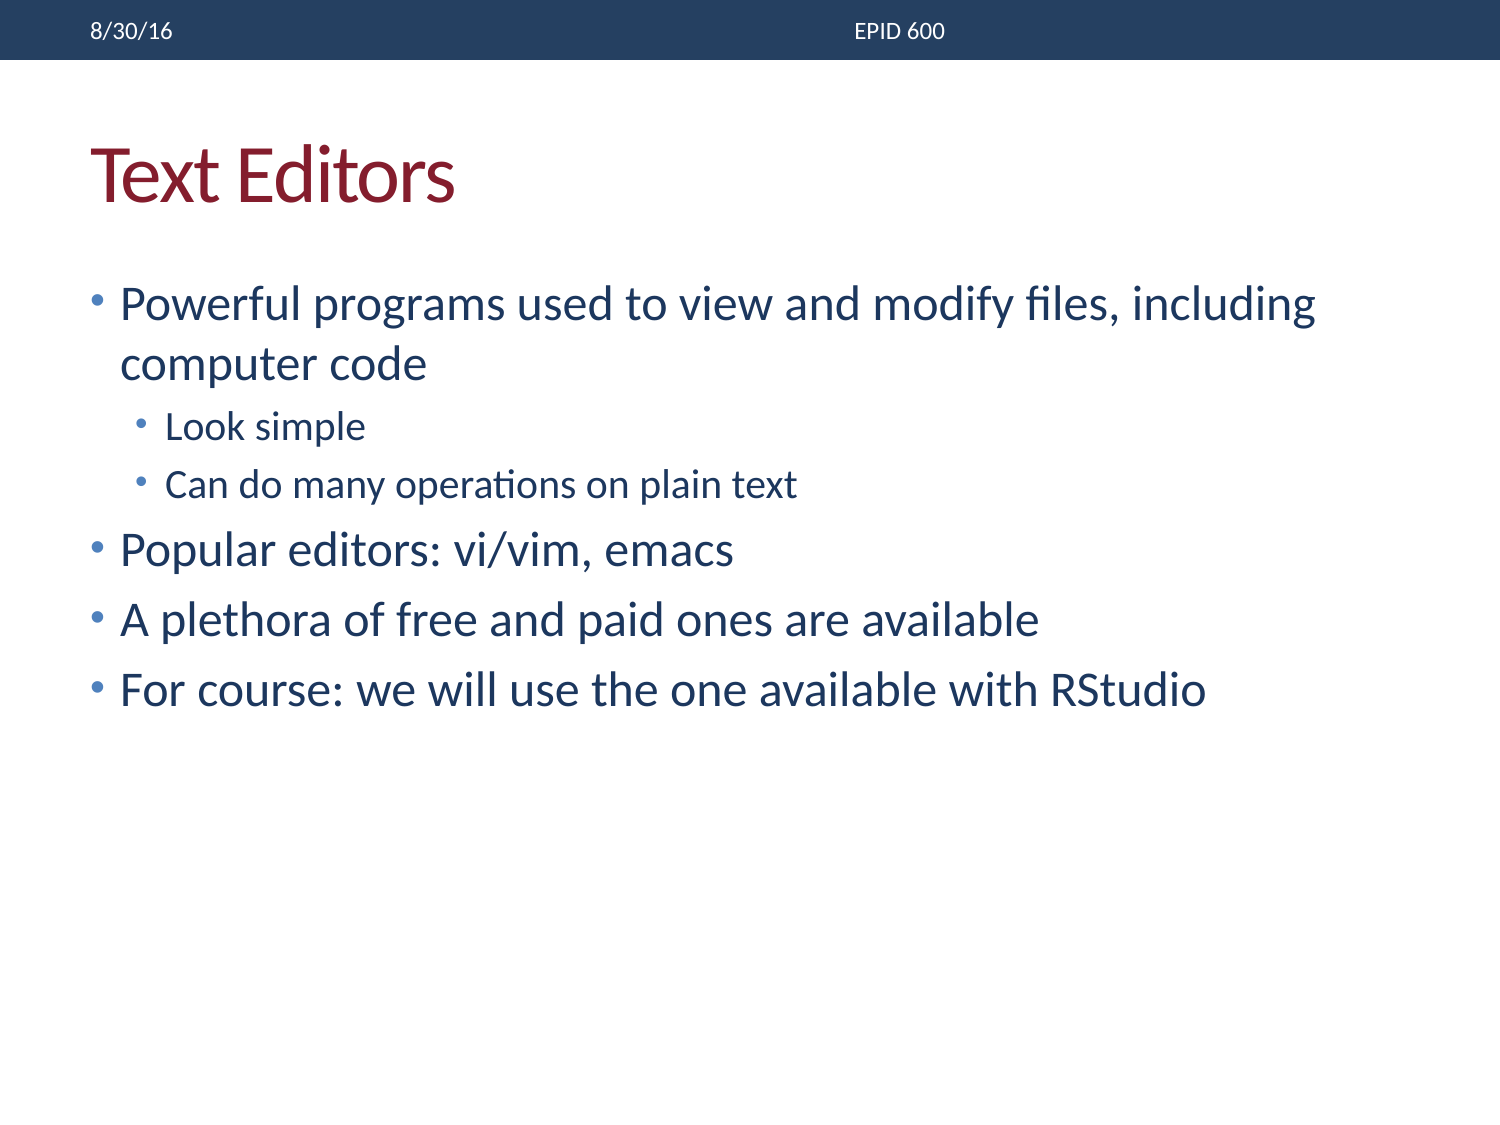

8/30/16
EPID 600
# Text Editors
Powerful programs used to view and modify files, including computer code
Look simple
Can do many operations on plain text
Popular editors: vi/vim, emacs
A plethora of free and paid ones are available
For course: we will use the one available with RStudio